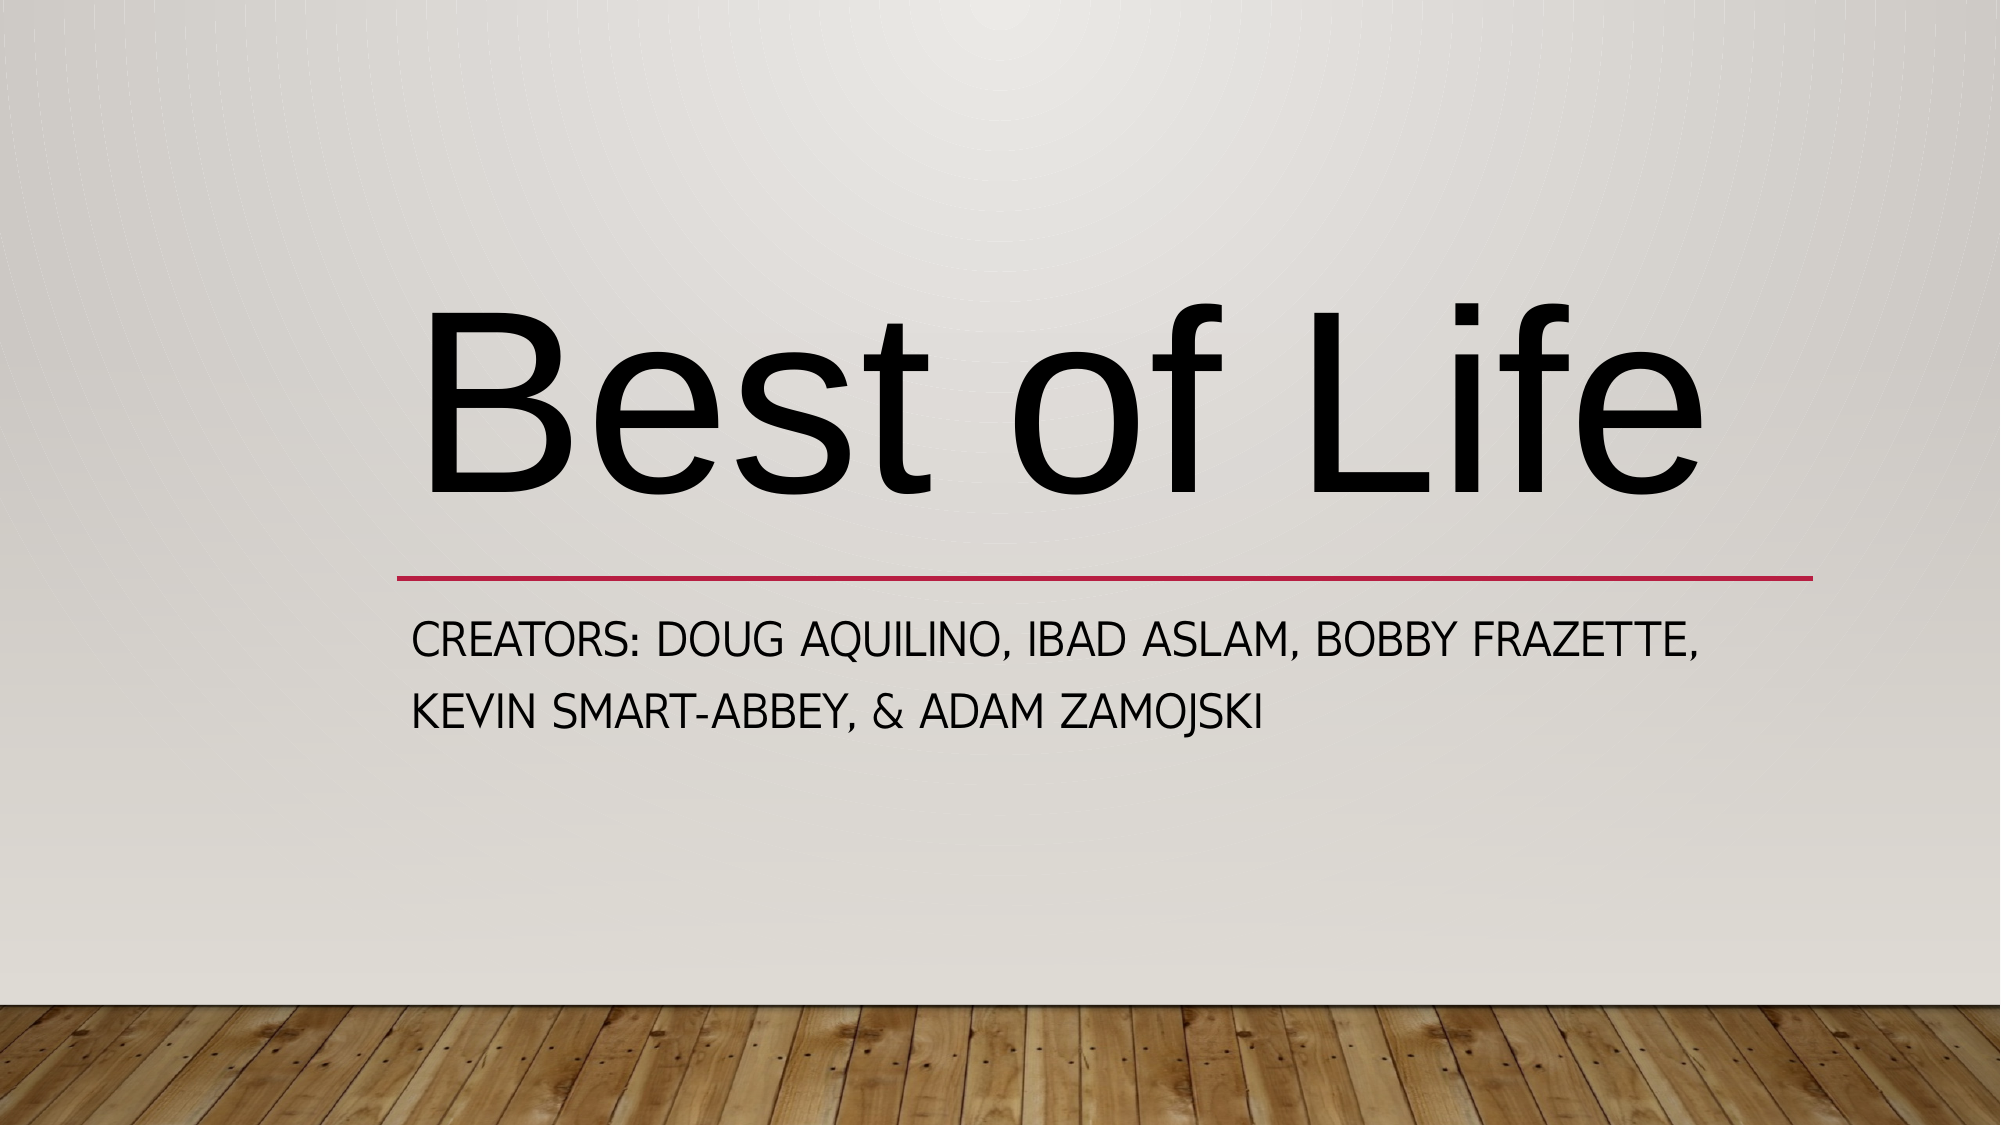

# Best of Life
Creators: Doug Aquilino, Ibad Aslam, Bobby Frazette, Kevin Smart-Abbey, & Adam Zamojski